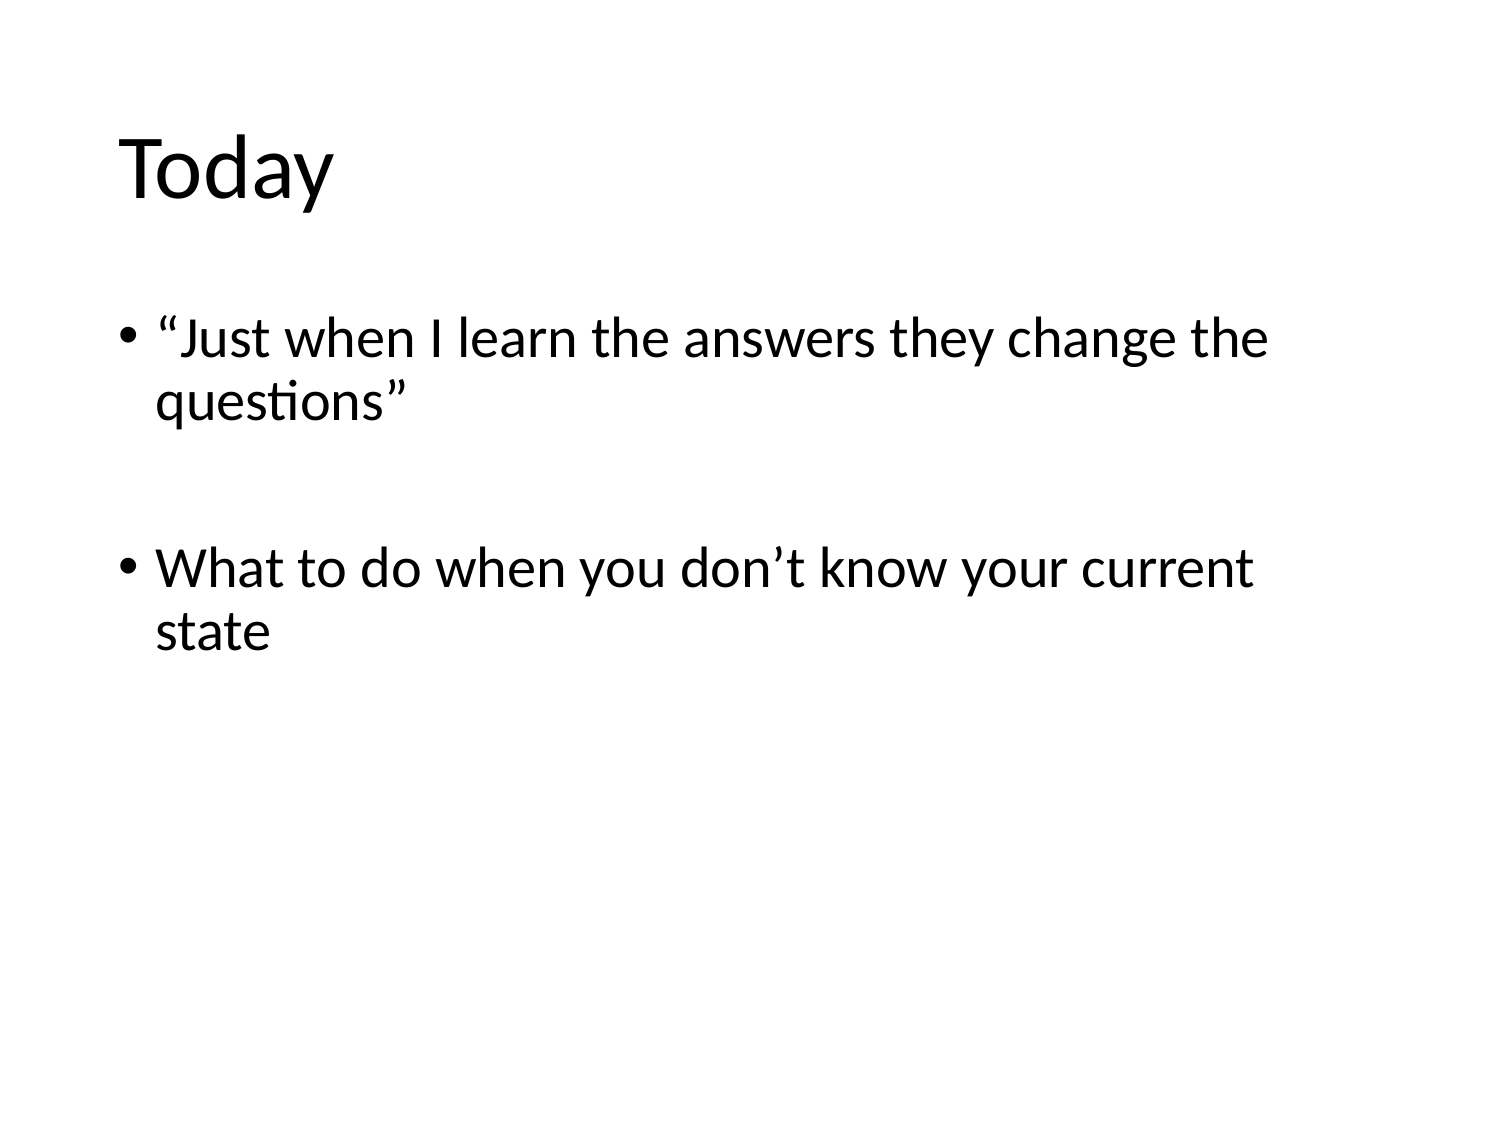

# Today
“Just when I learn the answers they change the questions”

What to do when you don’t know your current state